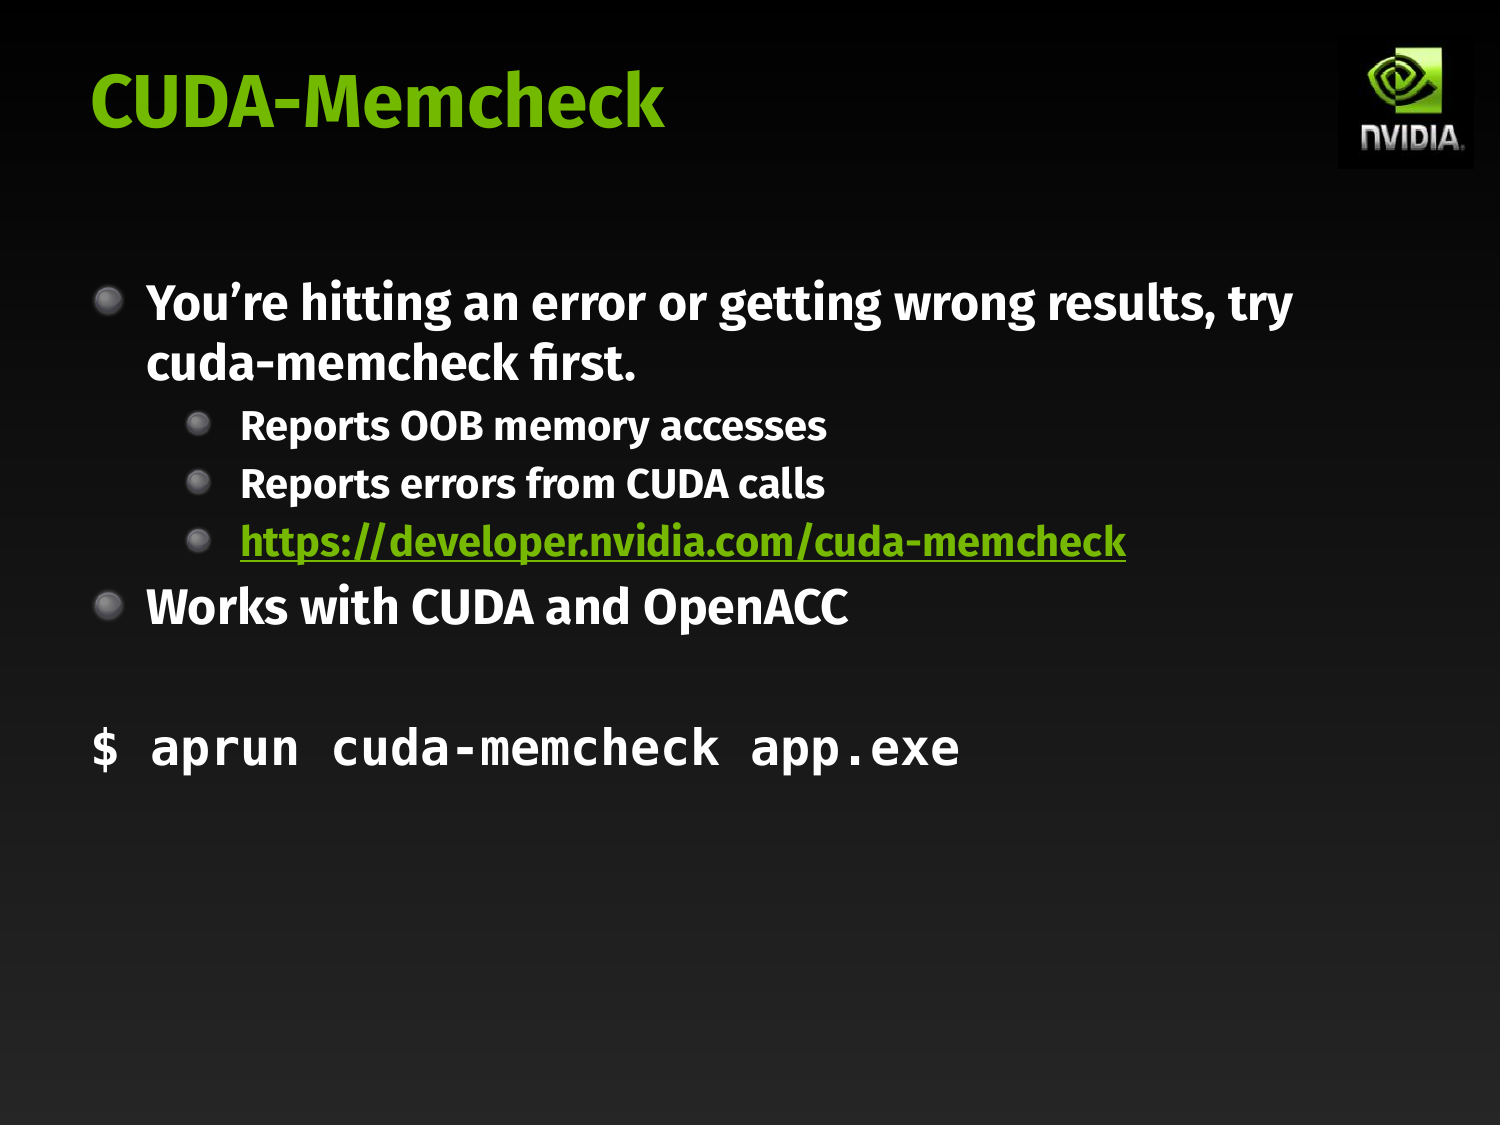

# CUDA-Memcheck
You’re hitting an error or getting wrong results, try cuda-memcheck first.
Reports OOB memory accesses
Reports errors from CUDA calls
https://developer.nvidia.com/cuda-memcheck
Works with CUDA and OpenACC

$ aprun cuda-memcheck app.exe